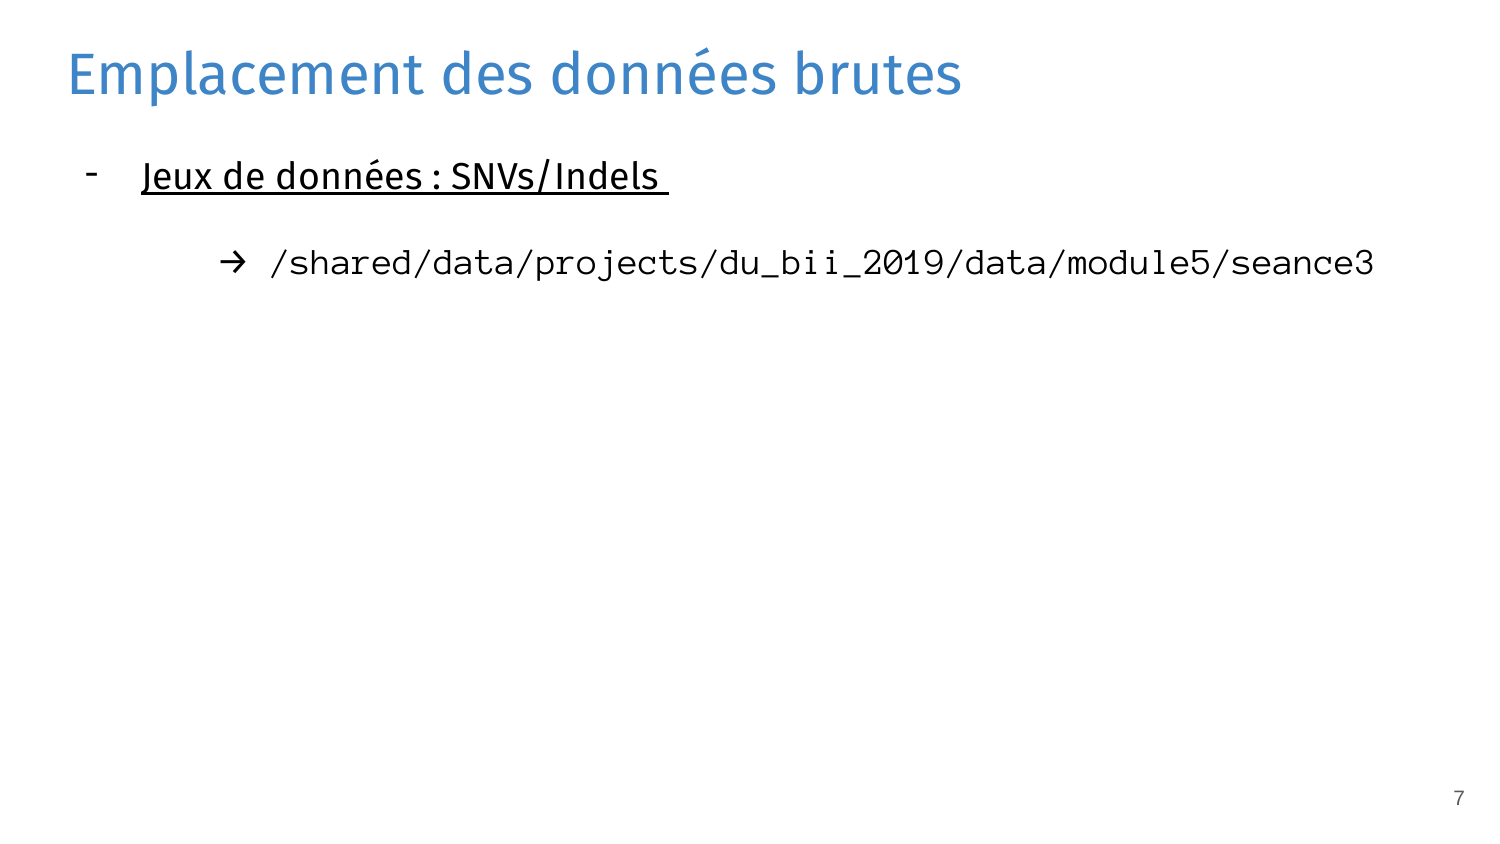

Emplacement des données brutes
Jeux de données : SNVs/Indels
→ /shared/data/projects/du_bii_2019/data/module5/seance3

7